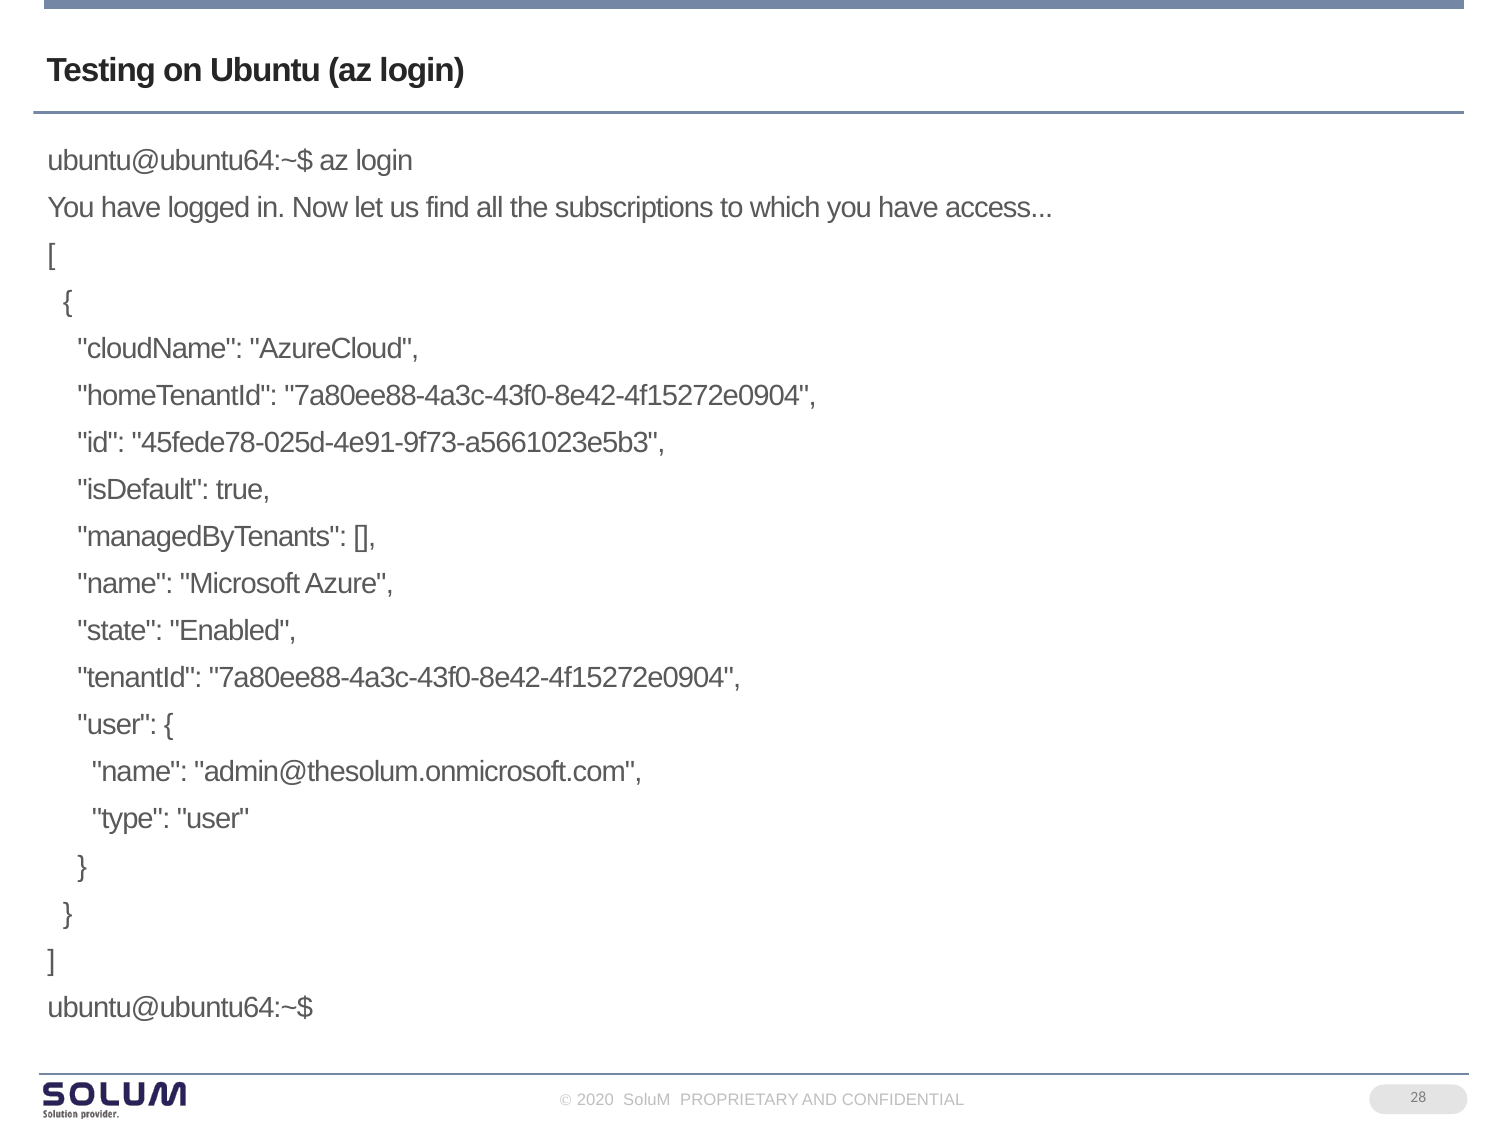

# Testing on Ubuntu (az login)
ubuntu@ubuntu64:~$ az login
You have logged in. Now let us find all the subscriptions to which you have access...
[
  {
    "cloudName": "AzureCloud",
    "homeTenantId": "7a80ee88-4a3c-43f0-8e42-4f15272e0904",
    "id": "45fede78-025d-4e91-9f73-a5661023e5b3",
    "isDefault": true,
    "managedByTenants": [],
    "name": "Microsoft Azure",
    "state": "Enabled",
    "tenantId": "7a80ee88-4a3c-43f0-8e42-4f15272e0904",
    "user": {
      "name": "admin@thesolum.onmicrosoft.com",
      "type": "user"
    }
  }
]
ubuntu@ubuntu64:~$